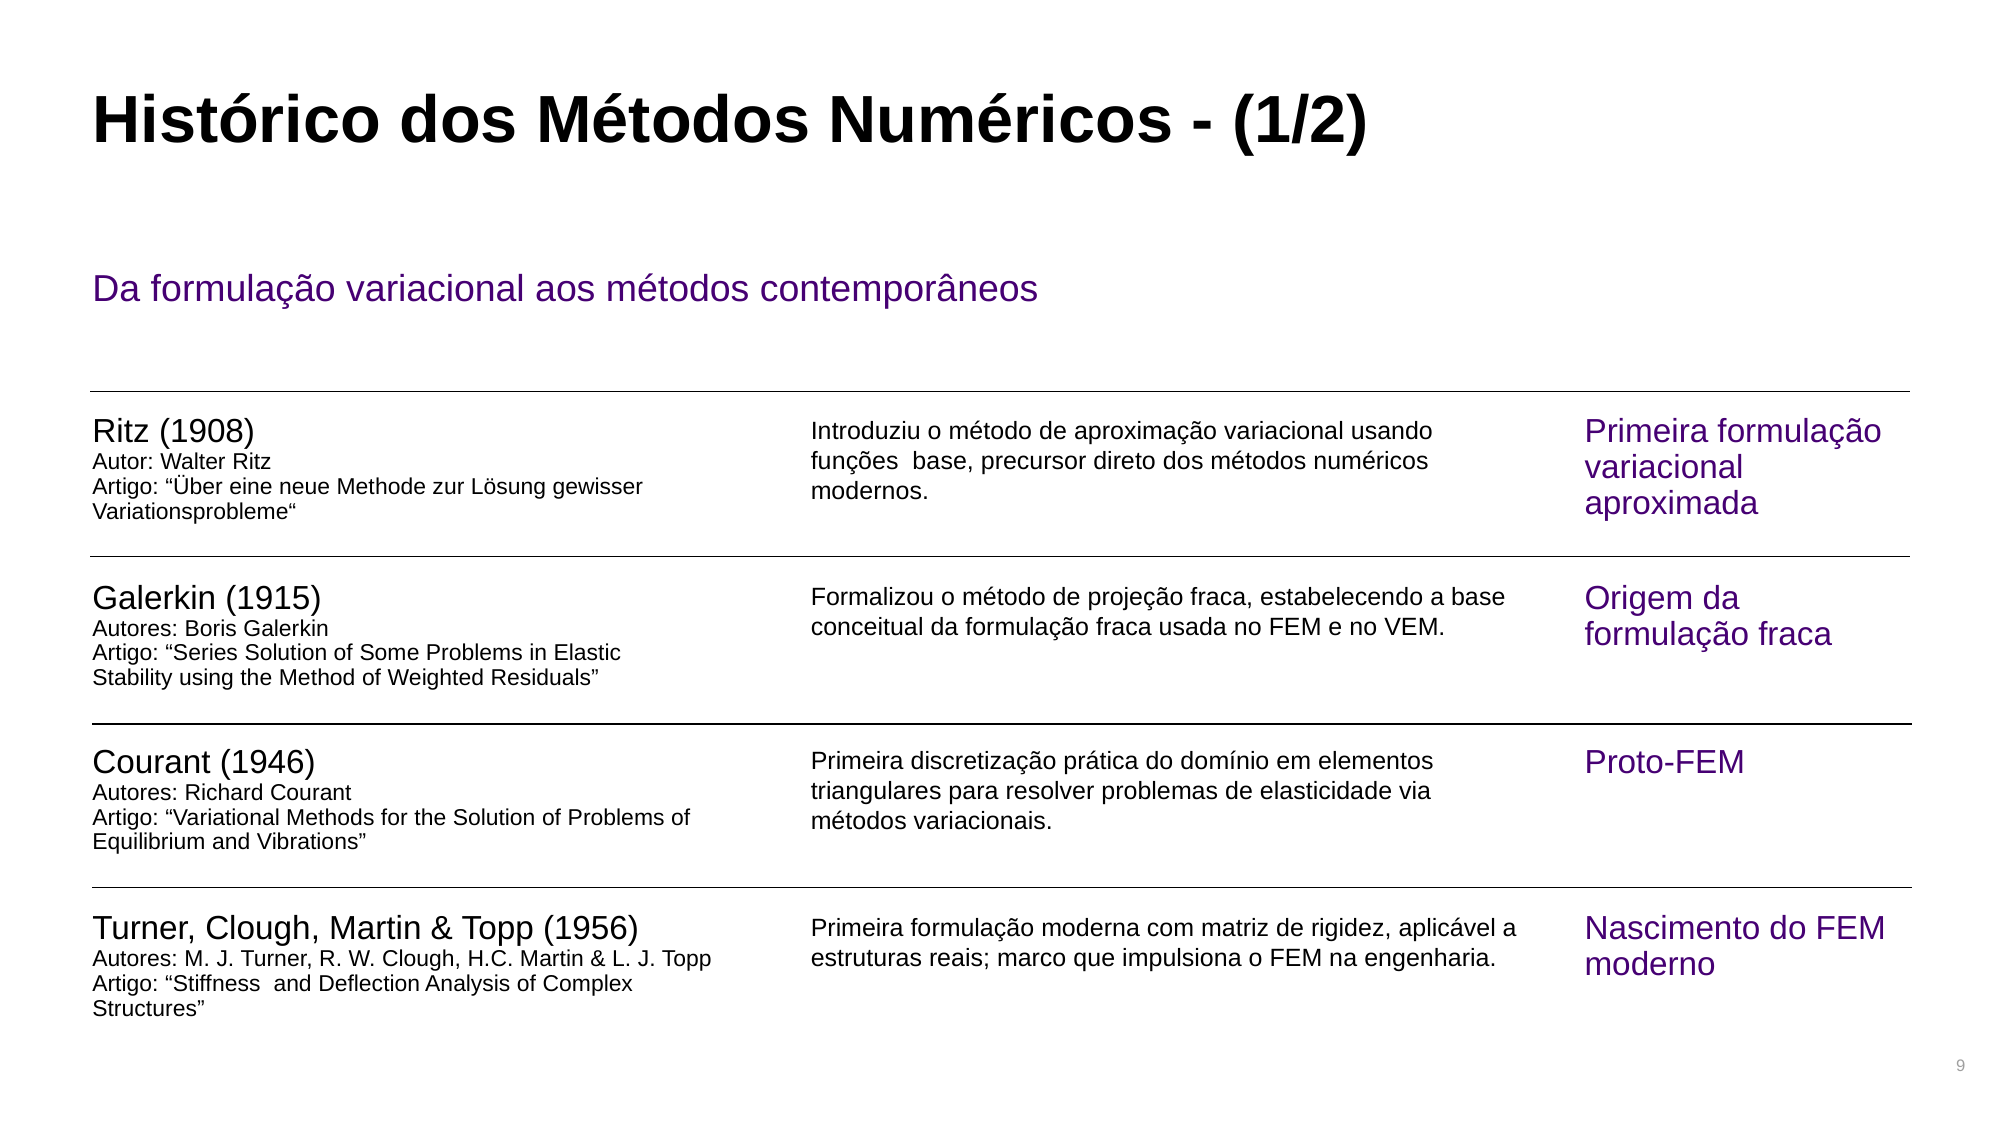

# Histórico dos Métodos Numéricos - (1/2)
Da formulação variacional aos métodos contemporâneos
Ritz (1908)
Autor: Walter Ritz
Artigo: “Über eine neue Methode zur Lösung gewisser Variationsprobleme“
Galerkin (1915)
Autores: Boris Galerkin
Artigo: “Series Solution of Some Problems in Elastic Stability using the Method of Weighted Residuals”
Courant (1946)
Autores: Richard Courant
Artigo: “Variational Methods for the Solution of Problems of Equilibrium and Vibrations”
Turner, Clough, Martin & Topp (1956)
Autores: M. J. Turner, R. W. Clough, H.C. Martin & L. J. Topp
Artigo: “Stiffness  and Deflection Analysis of Complex Structures”

Introduziu o método de aproximação variacional usando funções  base, precursor direto dos métodos numéricos modernos.
Formalizou o método de projeção fraca, estabelecendo a base conceitual da formulação fraca usada no FEM e no VEM.
Primeira discretização prática do domínio em elementos triangulares para resolver problemas de elasticidade via métodos variacionais.
Primeira formulação moderna com matriz de rigidez, aplicável a estruturas reais; marco que impulsiona o FEM na engenharia.
Primeira formulação variacional aproximada
Origem da formulação fraca
Proto-FEM
Nascimento do FEM moderno